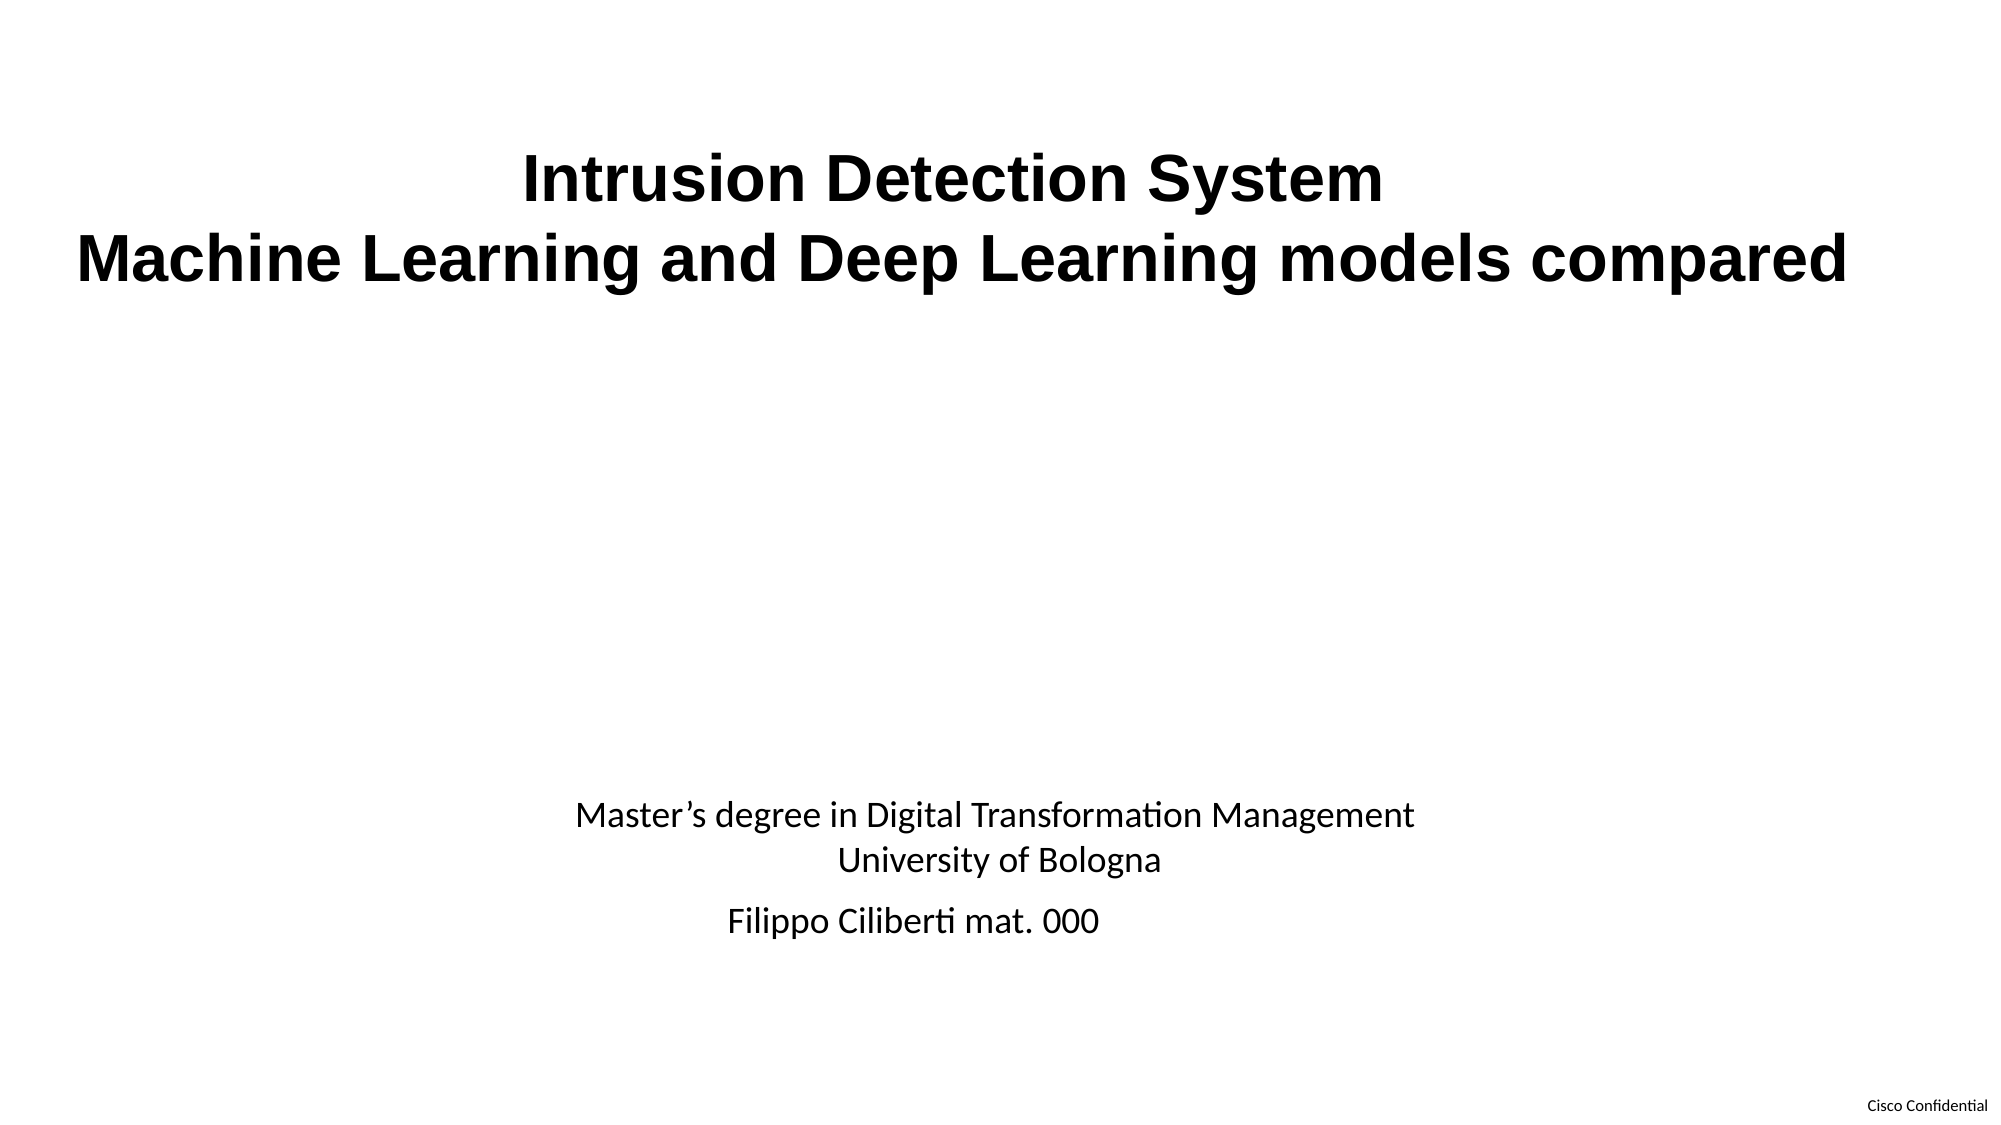

Intrusion Detection System
Machine Learning and Deep Learning models compared
Master’s degree in Digital Transformation Management
University of Bologna
Filippo Ciliberti mat. 000